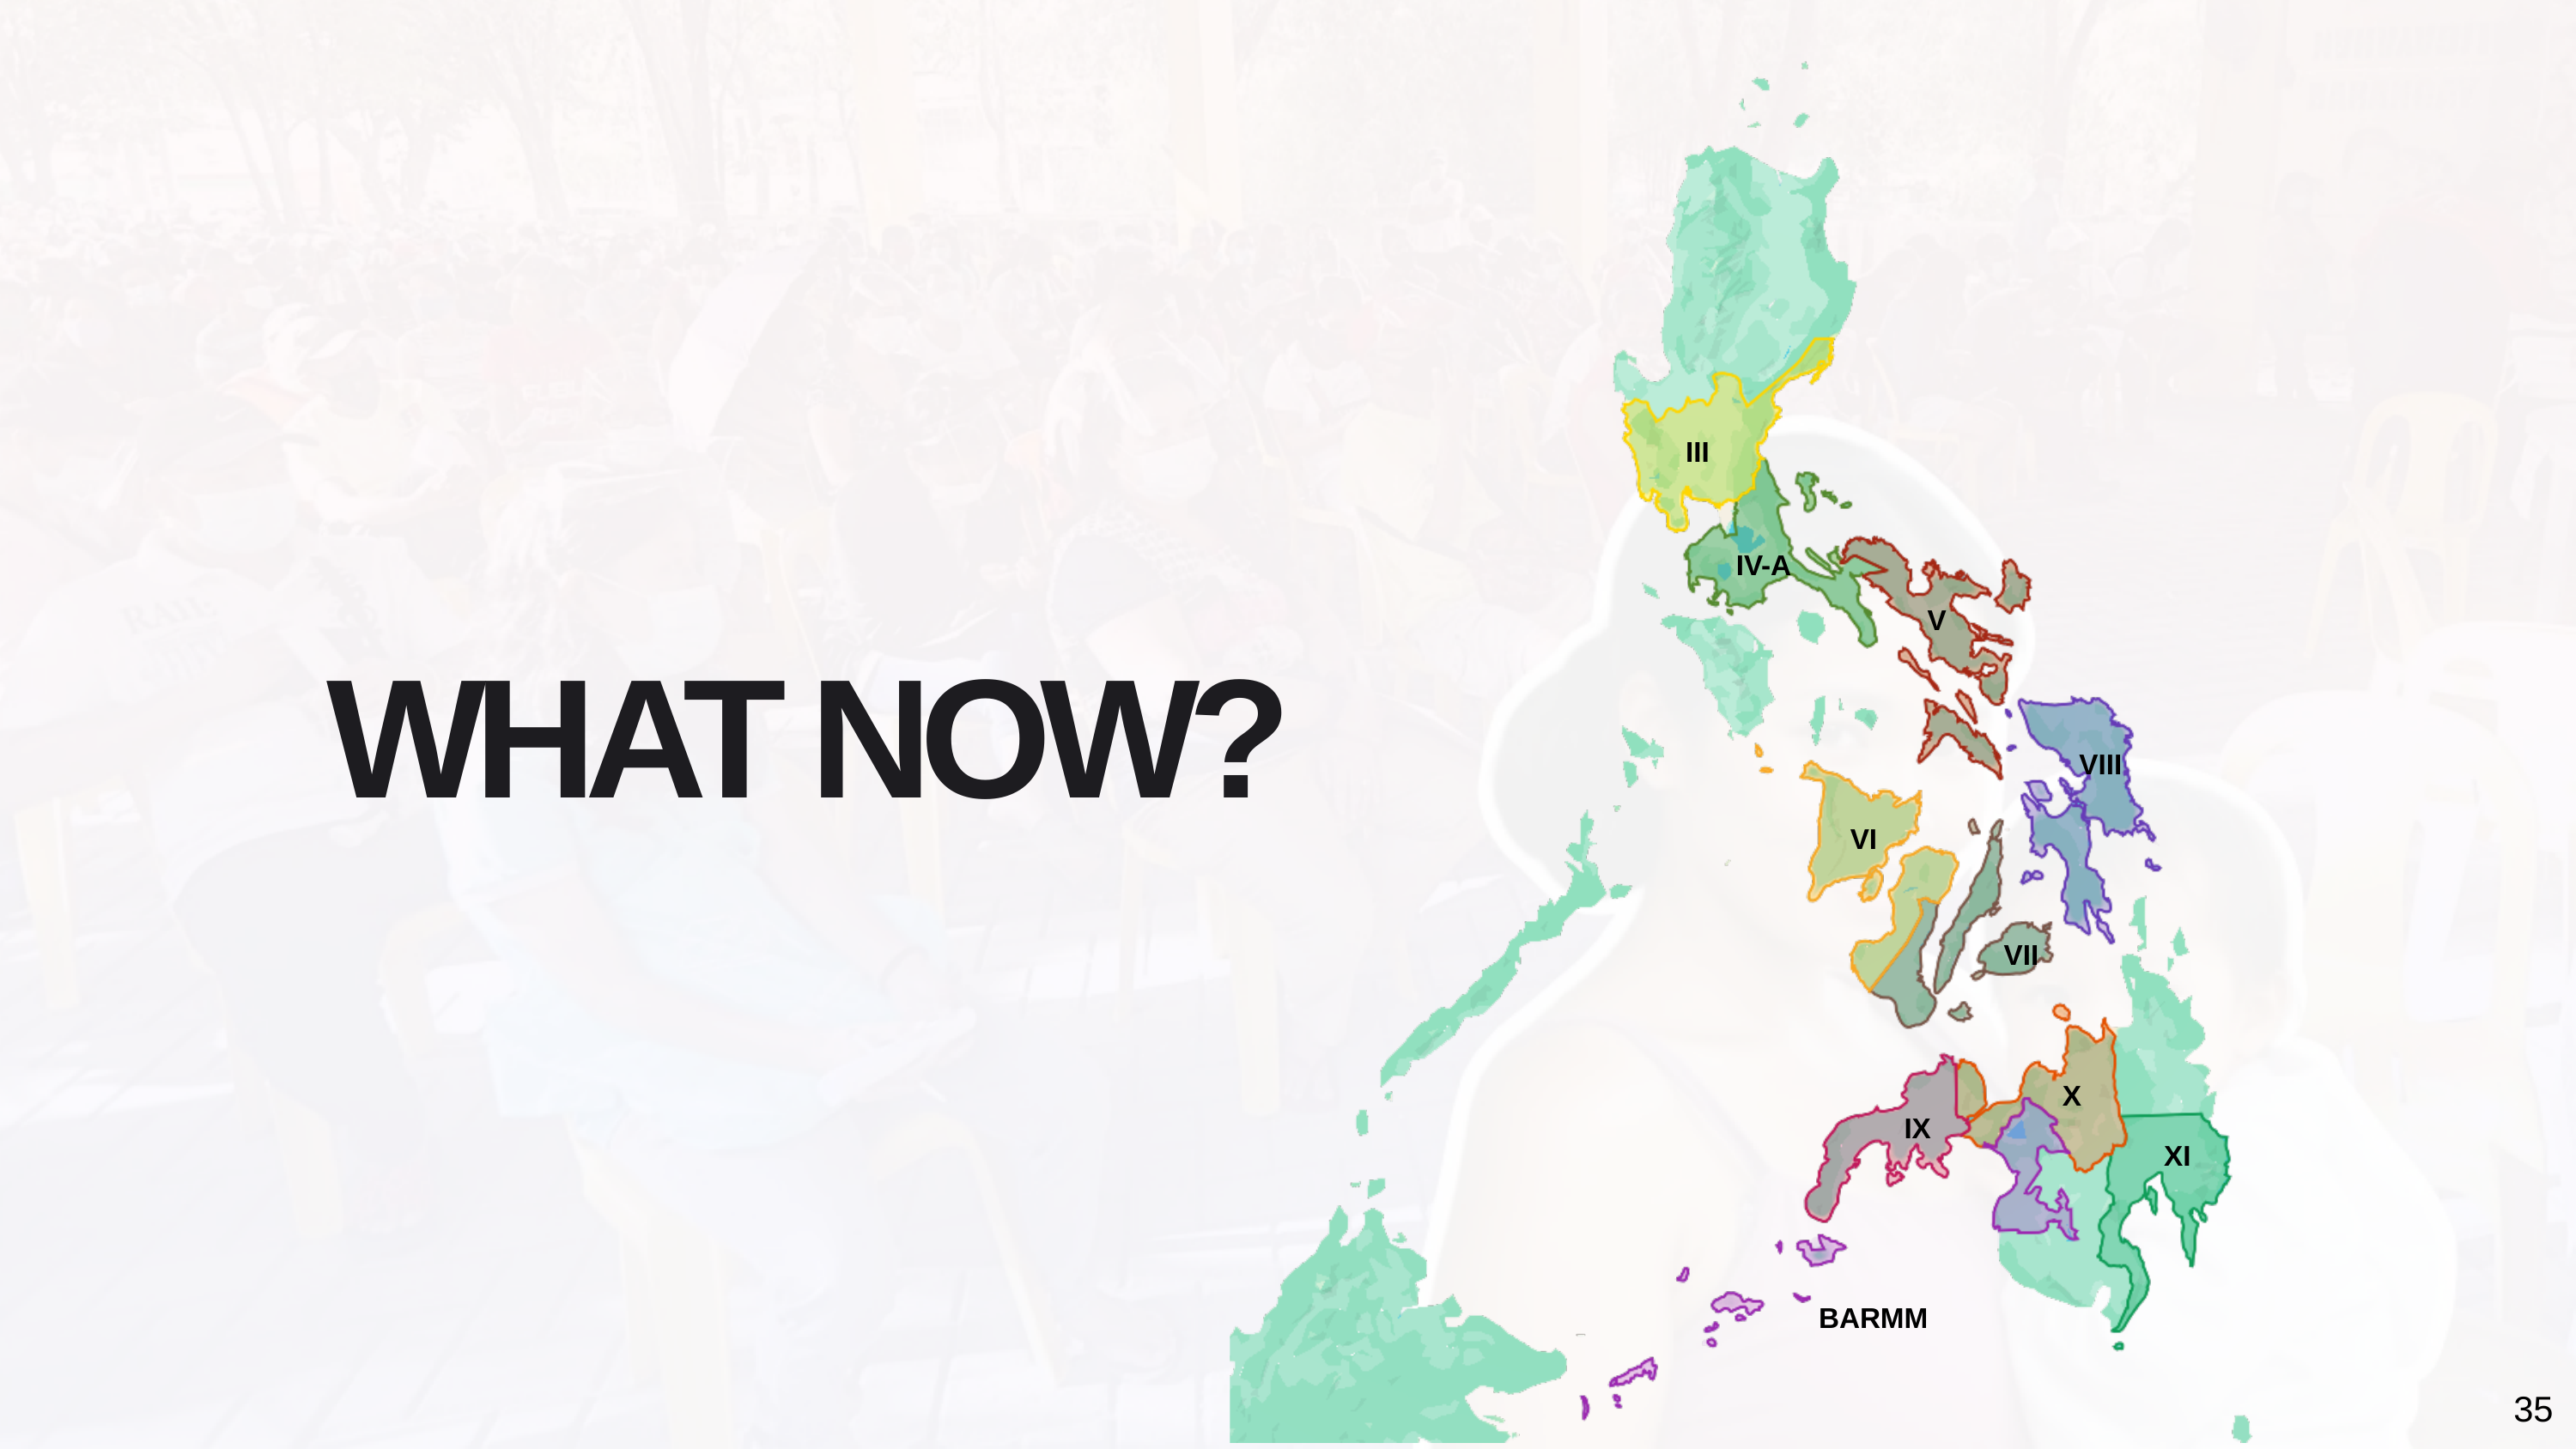

III
IV-A
 V
VIII
VI
VII
X
IX
XI
BARMM
WHAT NOW?
35